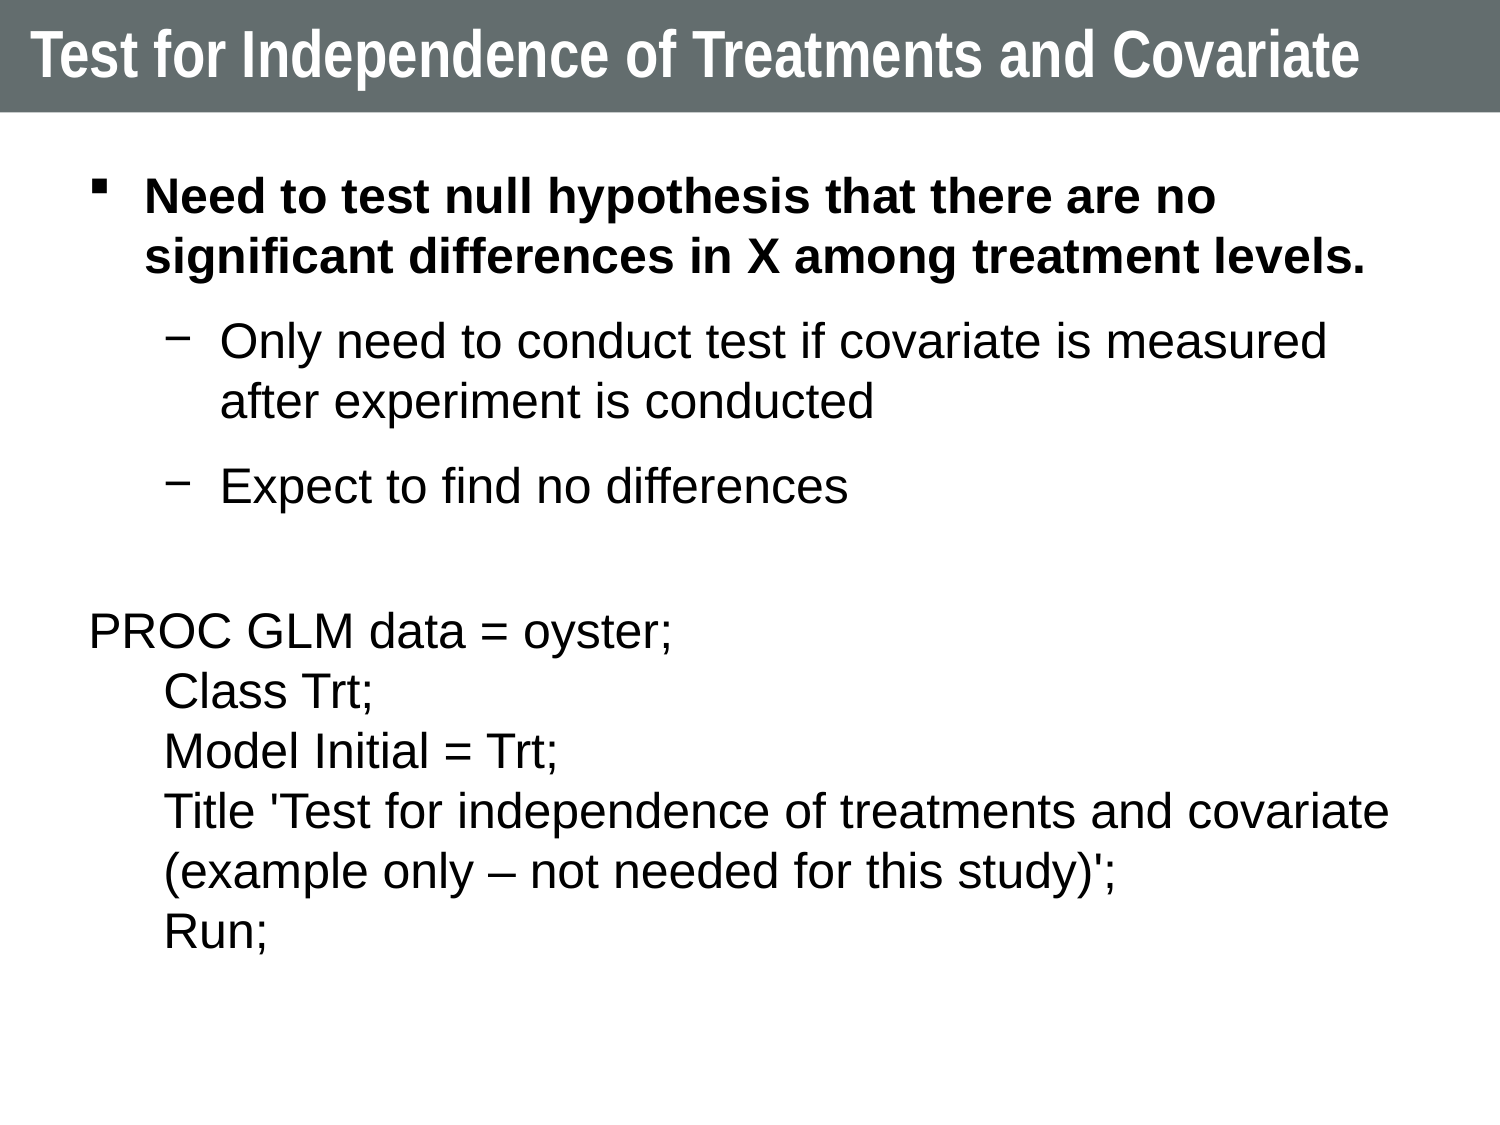

# Test for Independence of Treatments and Covariate
Need to test null hypothesis that there are no significant differences in X among treatment levels.
Only need to conduct test if covariate is measured after experiment is conducted
Expect to find no differences

PROC GLM data = oyster;
Class Trt;
Model Initial = Trt;
Title 'Test for independence of treatments and covariate (example only – not needed for this study)';
Run;